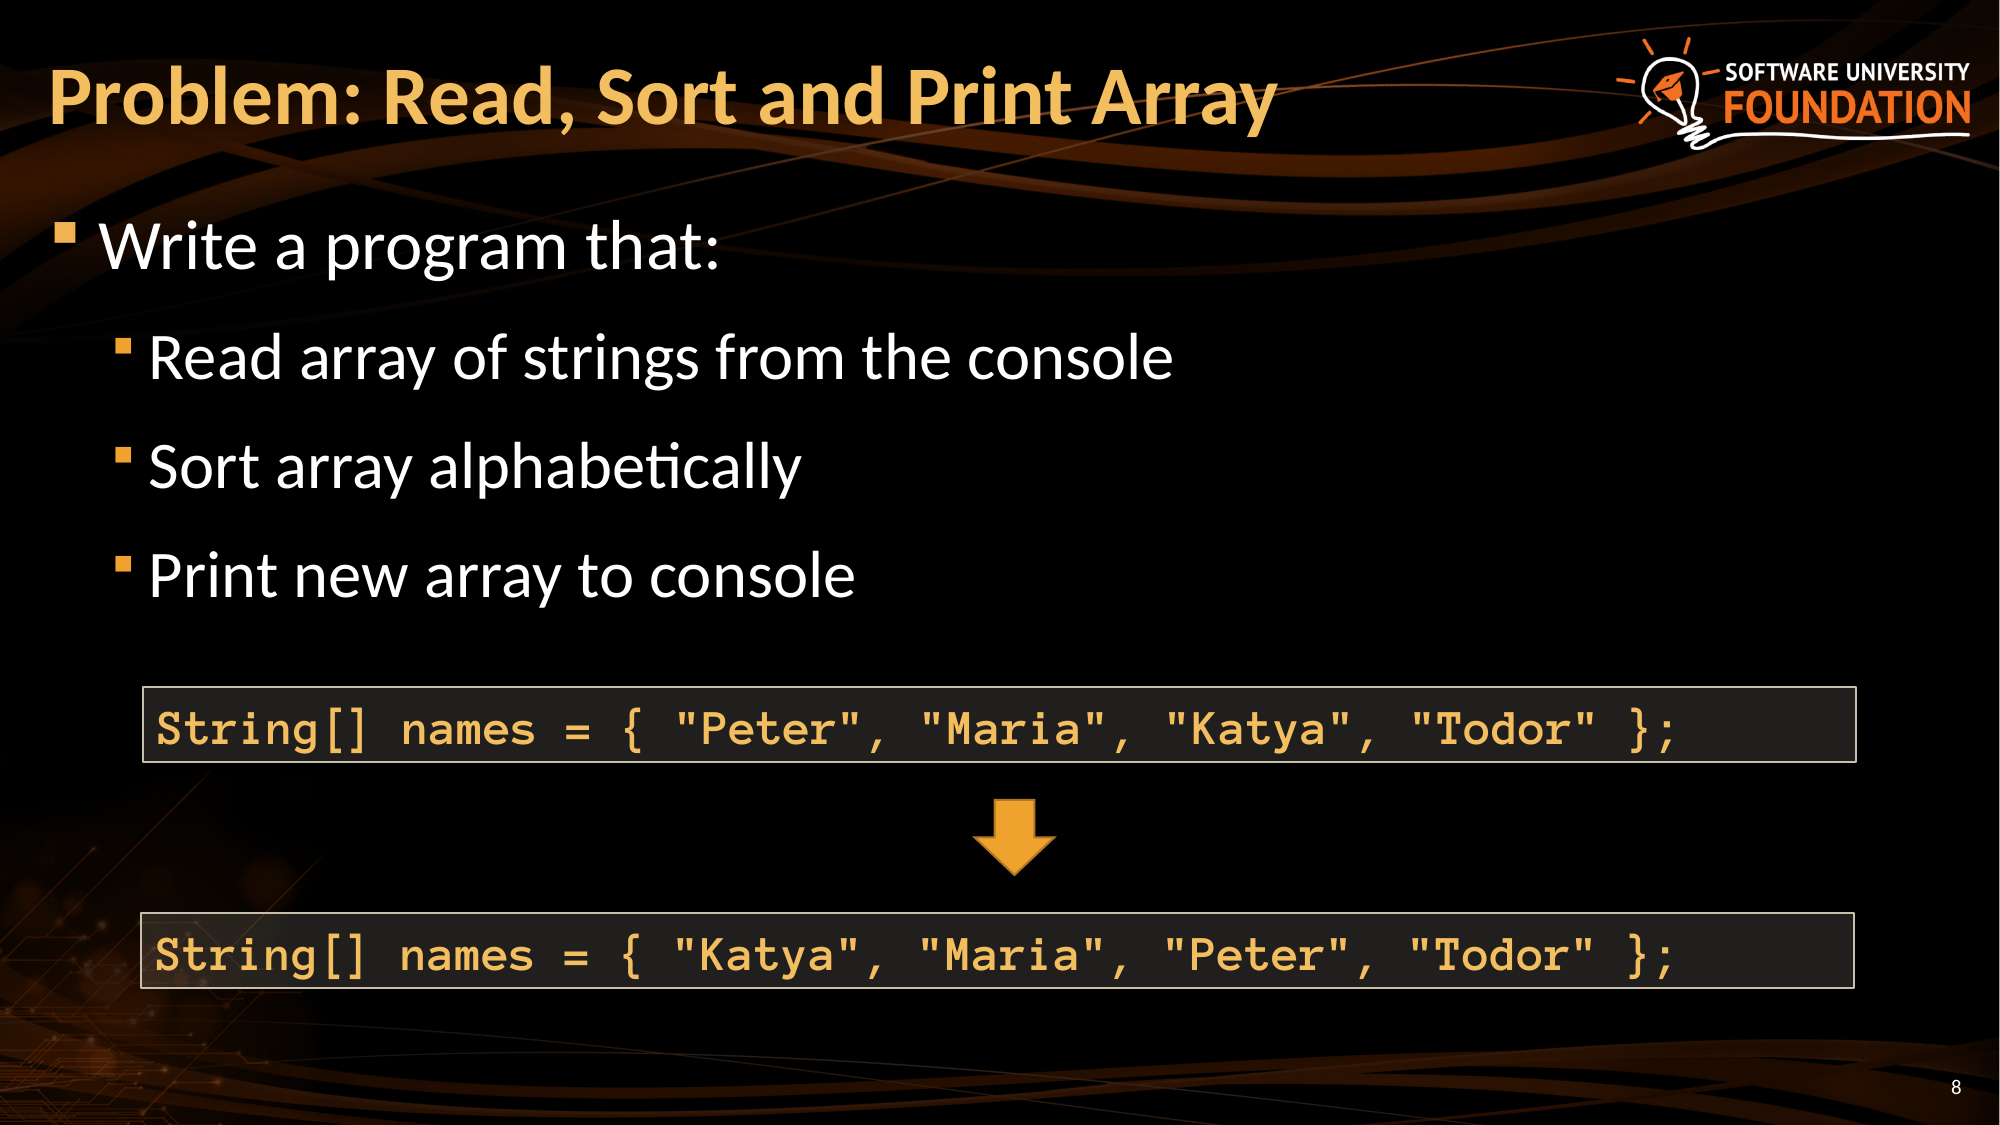

# Problem: Read, Sort and Print Array
Write a program that:
Read array of strings from the console
Sort array alphabetically
Print new array to console

String[] names = { "Peter", "Maria", "Katya", "Todor" };

String[] names = { "Katya", "Maria", "Peter", "Todor" };
8